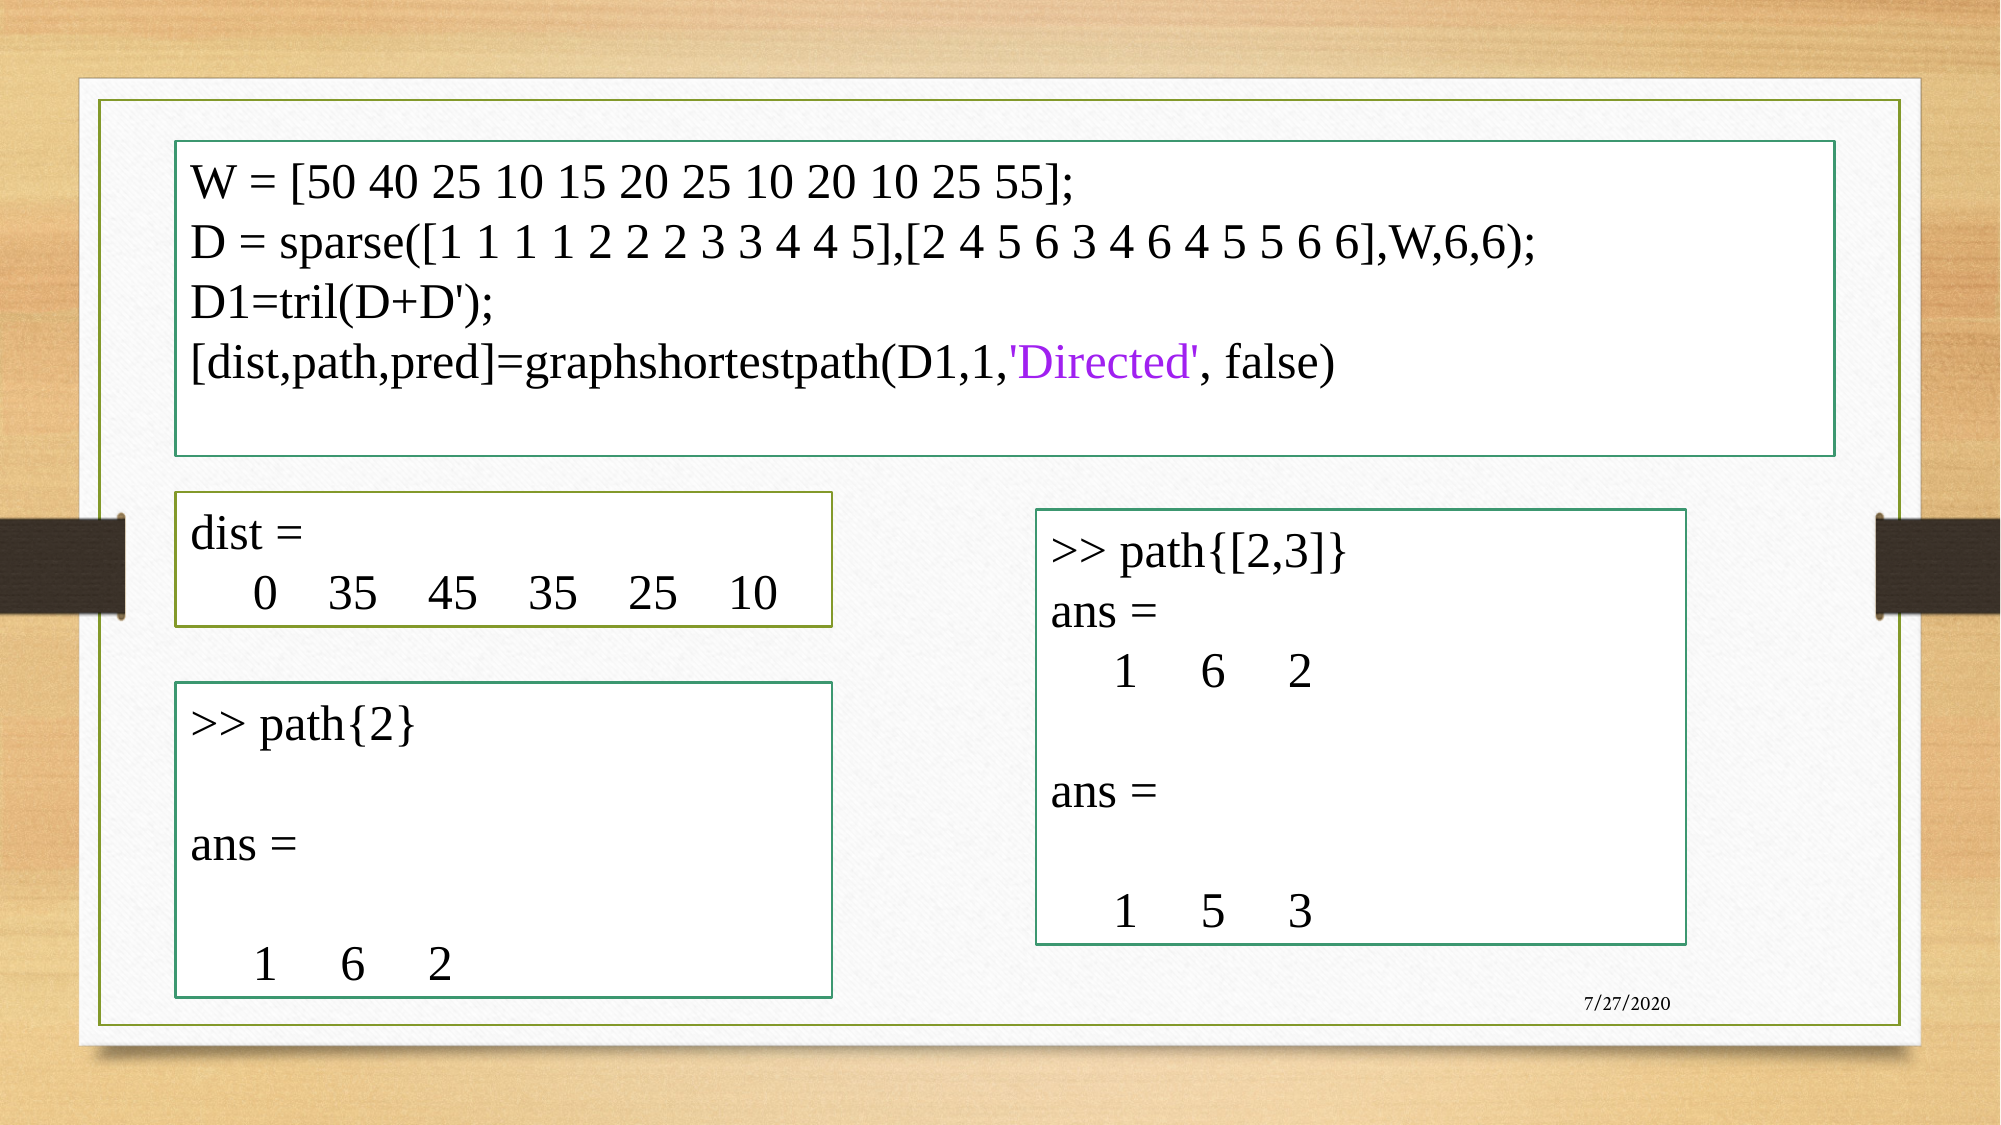

W = [50 40 25 10 15 20 25 10 20 10 25 55];
D = sparse([1 1 1 1 2 2 2 3 3 4 4 5],[2 4 5 6 3 4 6 4 5 5 6 6],W,6,6);
D1=tril(D+D');
[dist,path,pred]=graphshortestpath(D1,1,'Directed', false)

dist =
     0    35    45    35    25    10
>> path{[2,3]}
ans =
     1     6     2

ans =

     1     5     3
>> path{2}

ans =

     1     6     2

7/27/2020